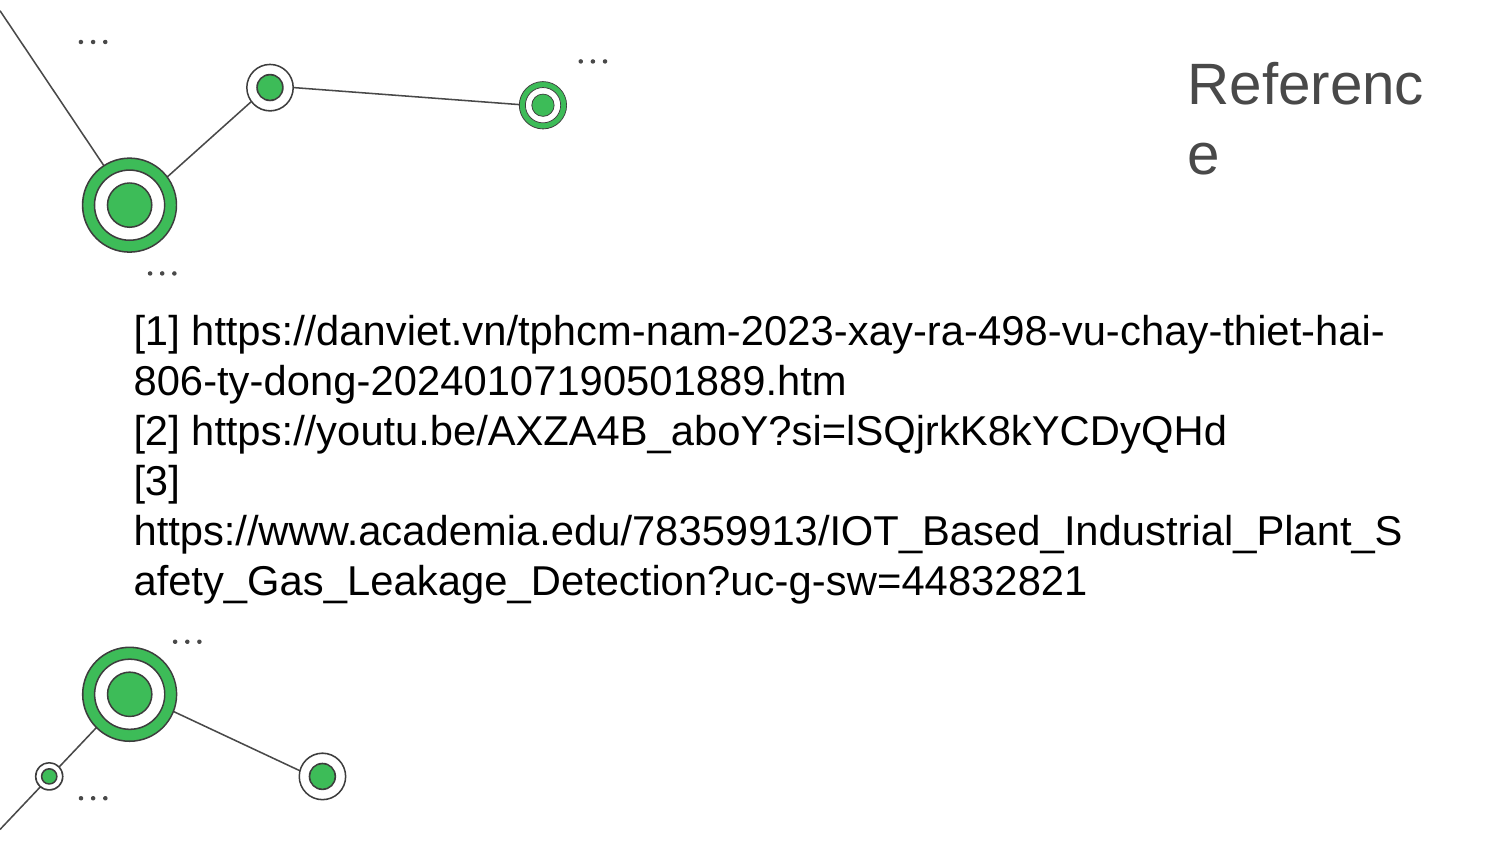

# Reference
[1] https://danviet.vn/tphcm-nam-2023-xay-ra-498-vu-chay-thiet-hai-806-ty-dong-20240107190501889.htm
[2] https://youtu.be/AXZA4B_aboY?si=lSQjrkK8kYCDyQHd
[3] https://www.academia.edu/78359913/IOT_Based_Industrial_Plant_Safety_Gas_Leakage_Detection?uc-g-sw=44832821